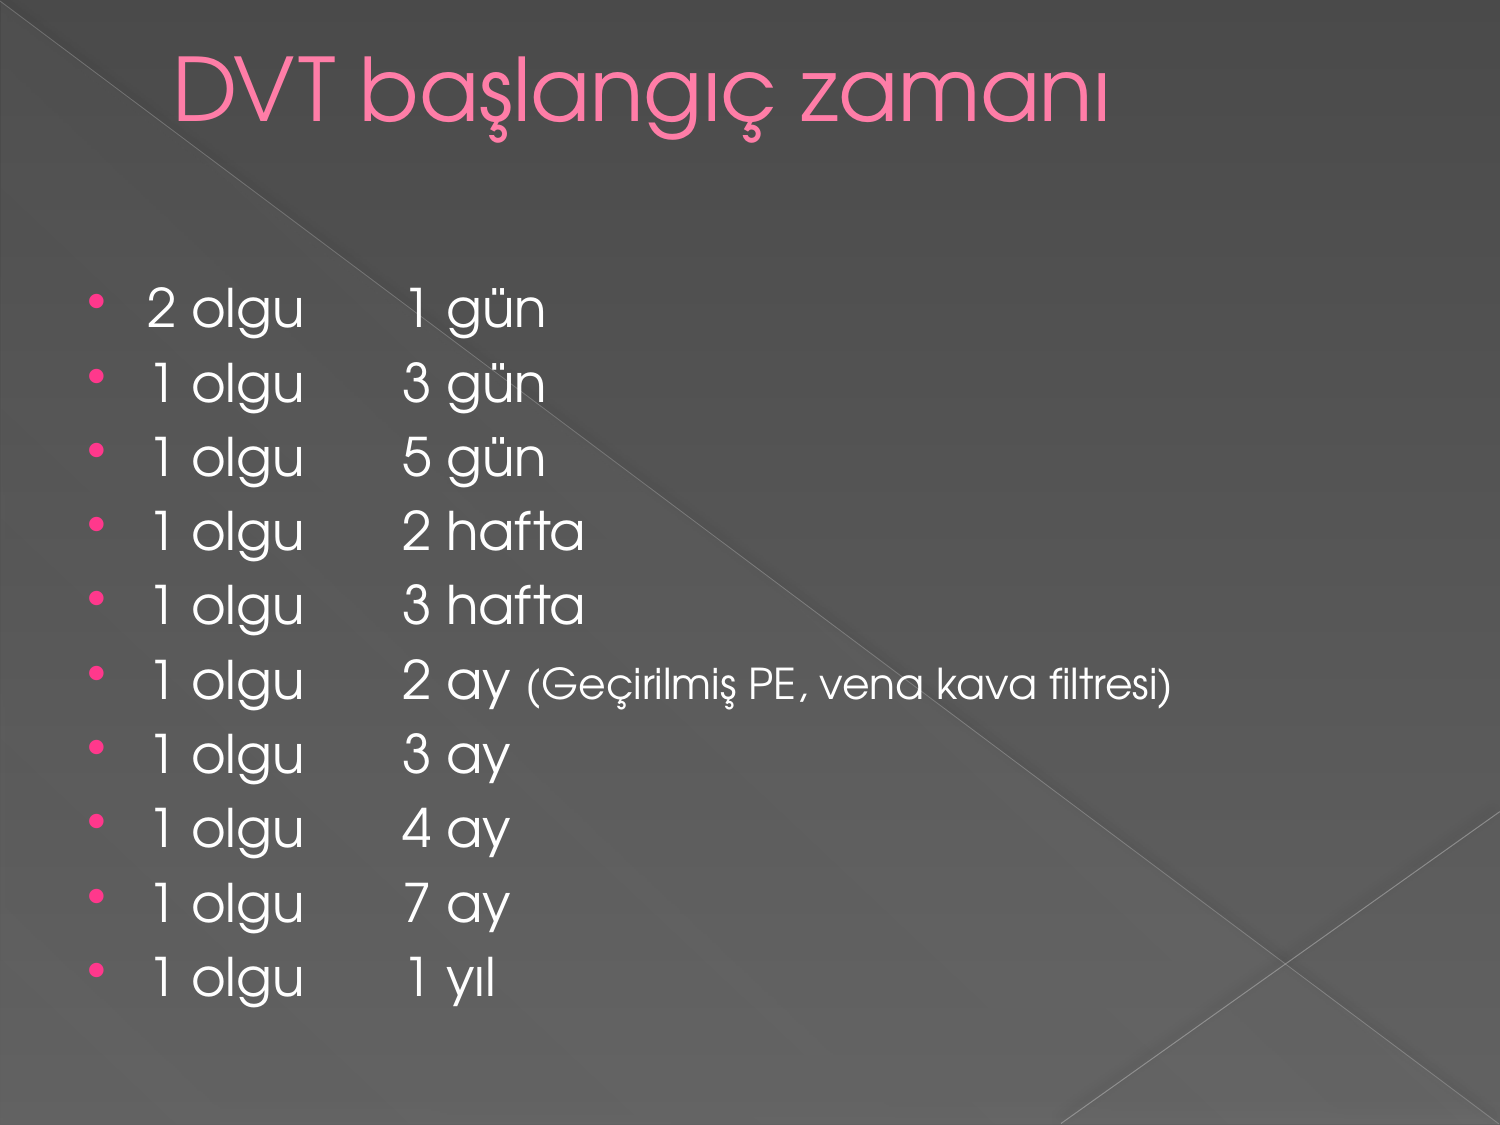

# DVT başlangıç zamanı
2 olgu 	1 gün
1 olgu 	3 gün
1 olgu 	5 gün
1 olgu 	2 hafta
1 olgu 	3 hafta
1 olgu 	2 ay (Geçirilmiş PE, vena kava filtresi)
1 olgu	3 ay
1 olgu 	4 ay
1 olgu	7 ay
1 olgu	1 yıl